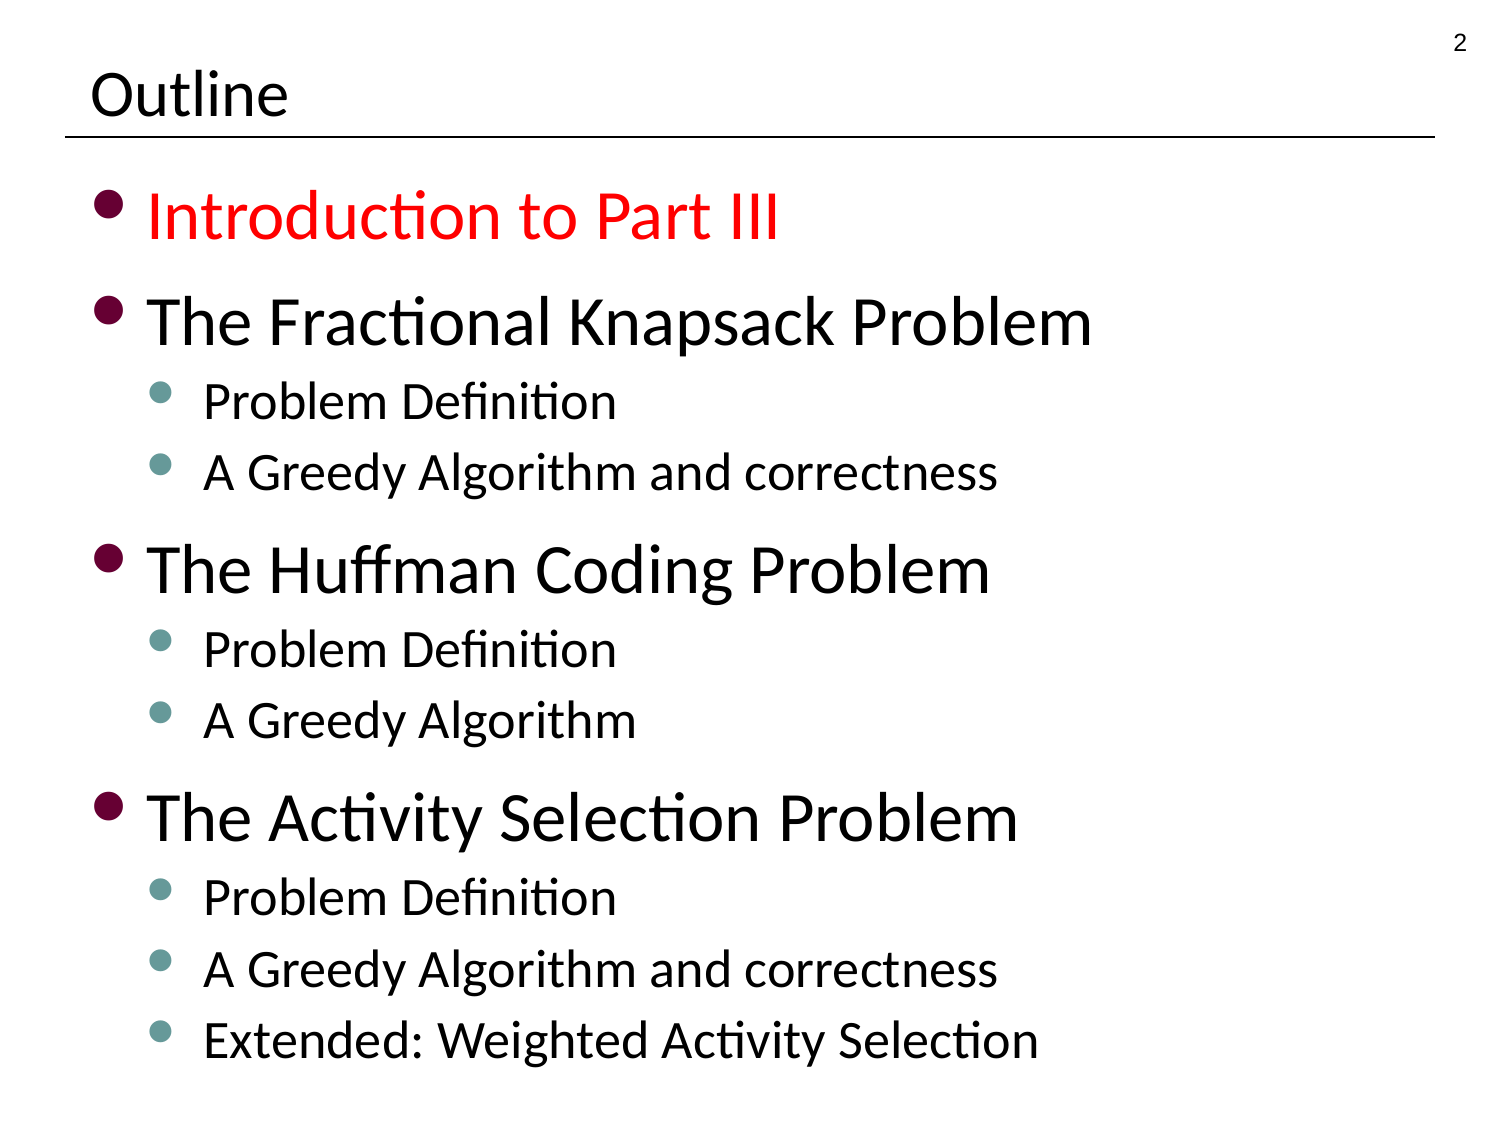

2
# Outline
Introduction to Part III
The Fractional Knapsack Problem
Problem Definition
A Greedy Algorithm and correctness
The Huffman Coding Problem
Problem Definition
A Greedy Algorithm
The Activity Selection Problem
Problem Definition
A Greedy Algorithm and correctness
Extended: Weighted Activity Selection